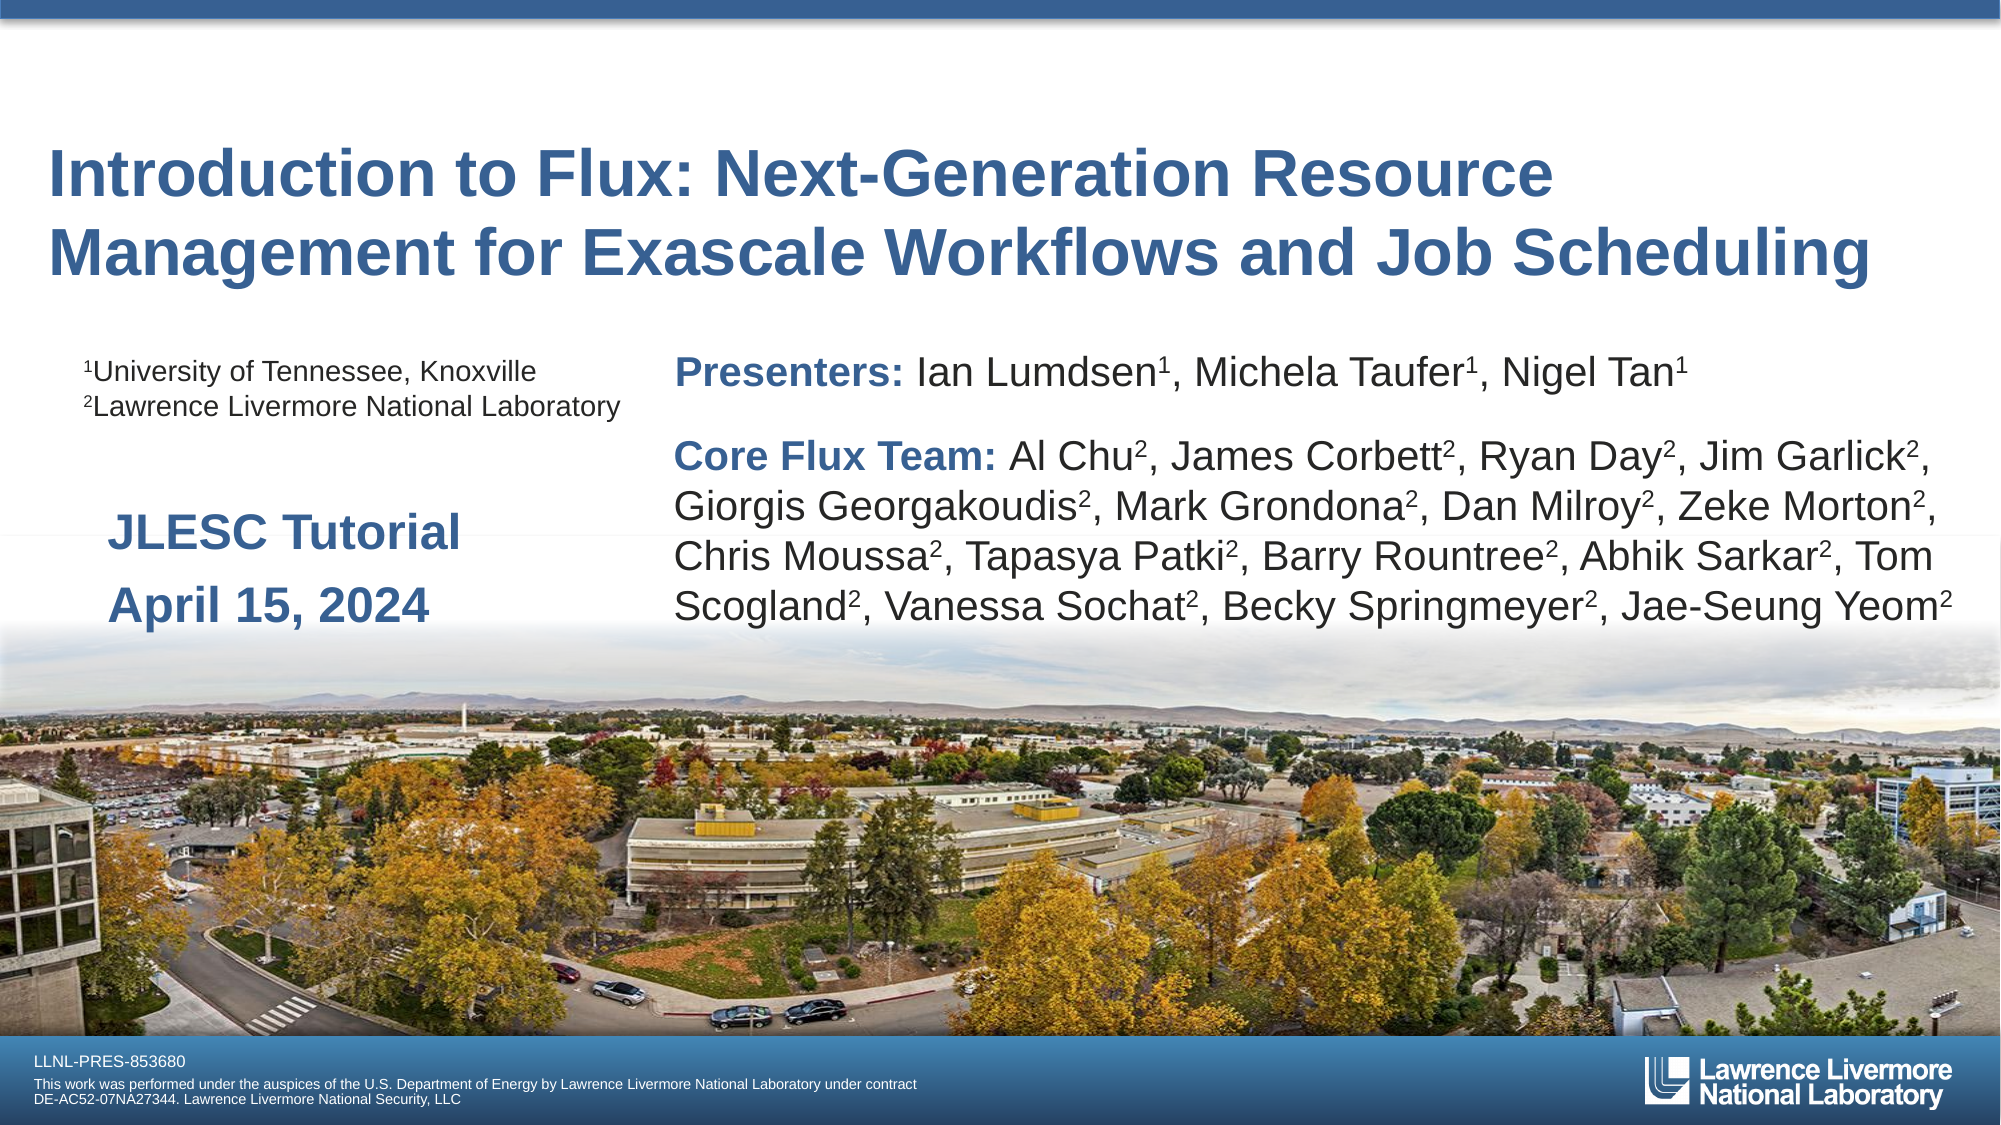

# Introduction to Flux: Next-Generation Resource Management for Exascale Workflows and Job Scheduling
1University of Tennessee, Knoxville
2Lawrence Livermore National Laboratory
Presenters: Ian Lumdsen1, Michela Taufer1, Nigel Tan1
Core Flux Team: Al Chu2, James Corbett2, Ryan Day2, Jim Garlick2, Giorgis Georgakoudis2, Mark Grondona2, Dan Milroy2, Zeke Morton2, Chris Moussa2, Tapasya Patki2, Barry Rountree2, Abhik Sarkar2, Tom Scogland2, Vanessa Sochat2, Becky Springmeyer2, Jae-Seung Yeom2
JLESC Tutorial
April 15, 2024